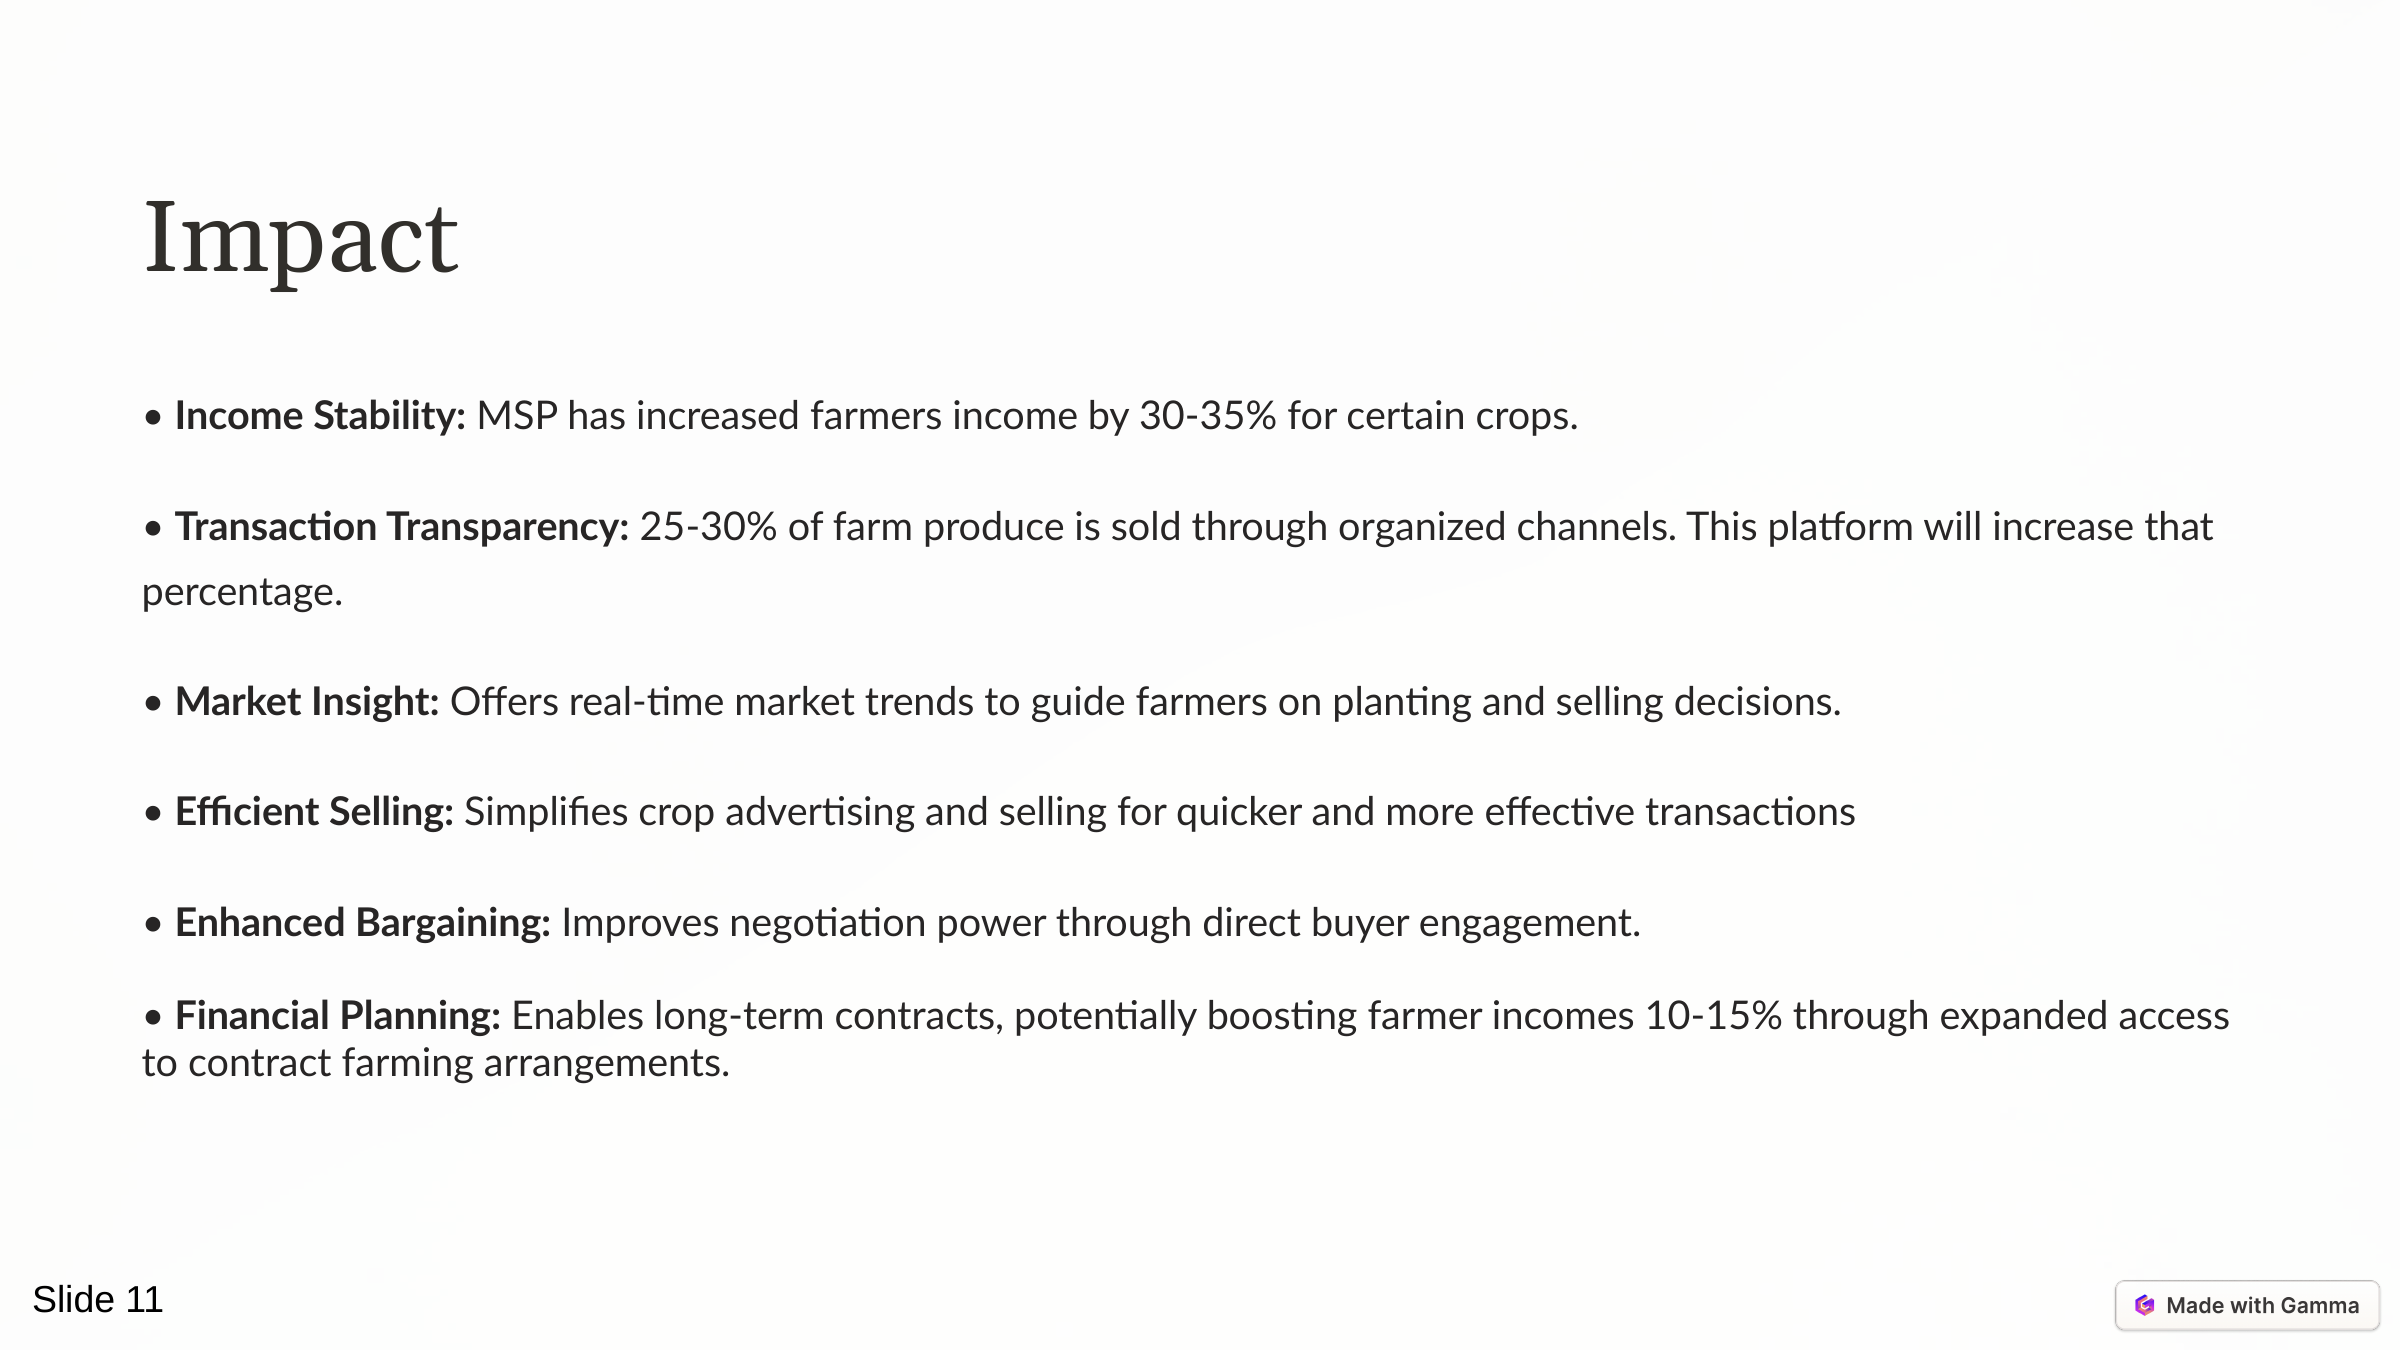

Impact
• Income Stability: MSP has increased farmers income by 30-35% for certain crops.
• Transaction Transparency: 25-30% of farm produce is sold through organized channels. This platform will increase that percentage.
• Market Insight: Offers real-time market trends to guide farmers on planting and selling decisions.
• Efficient Selling: Simplifies crop advertising and selling for quicker and more effective transactions
• Enhanced Bargaining: Improves negotiation power through direct buyer engagement.
• Financial Planning: Enables long-term contracts, potentially boosting farmer incomes 10-15% through expanded access to contract farming arrangements.

Slide 11